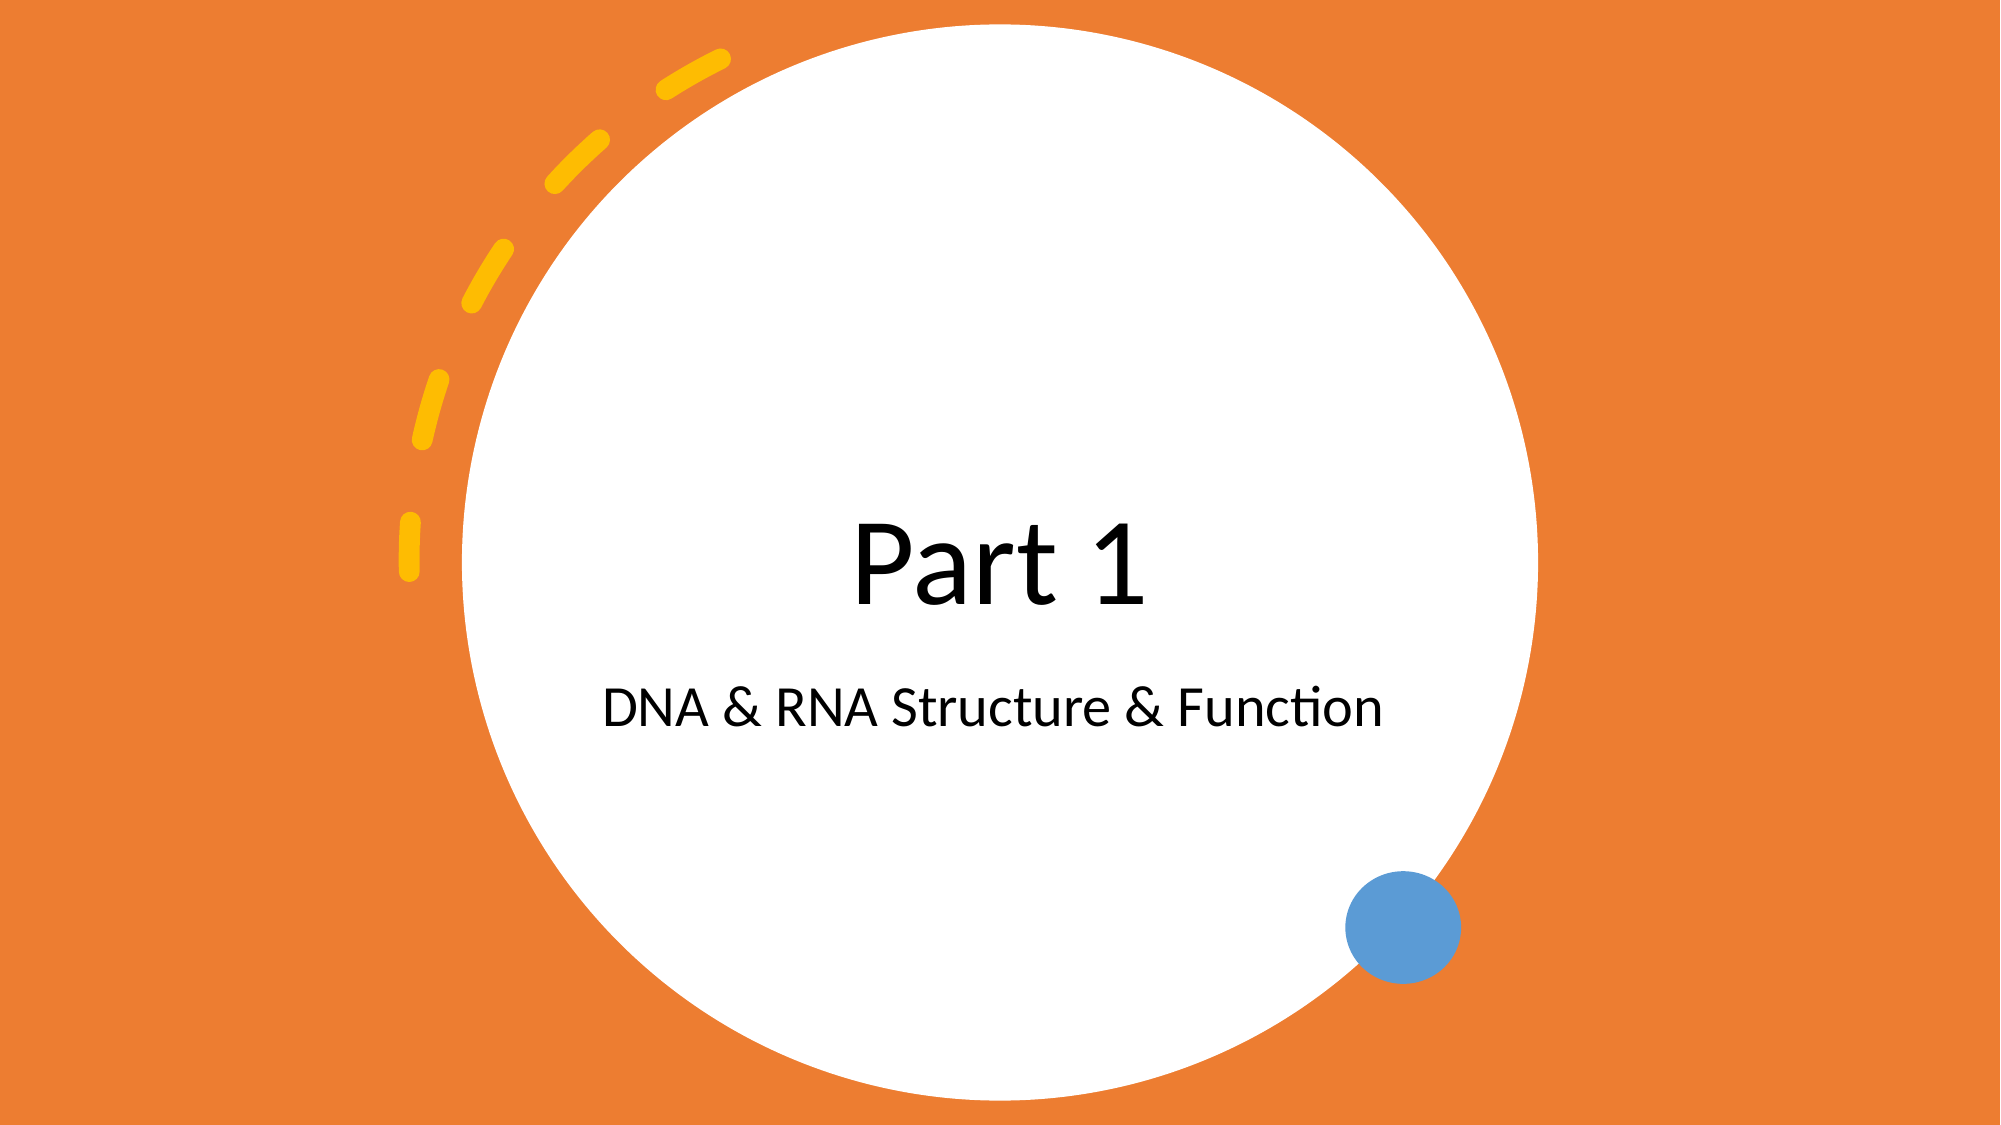

# Part 1
DNA & RNA Structure & Function